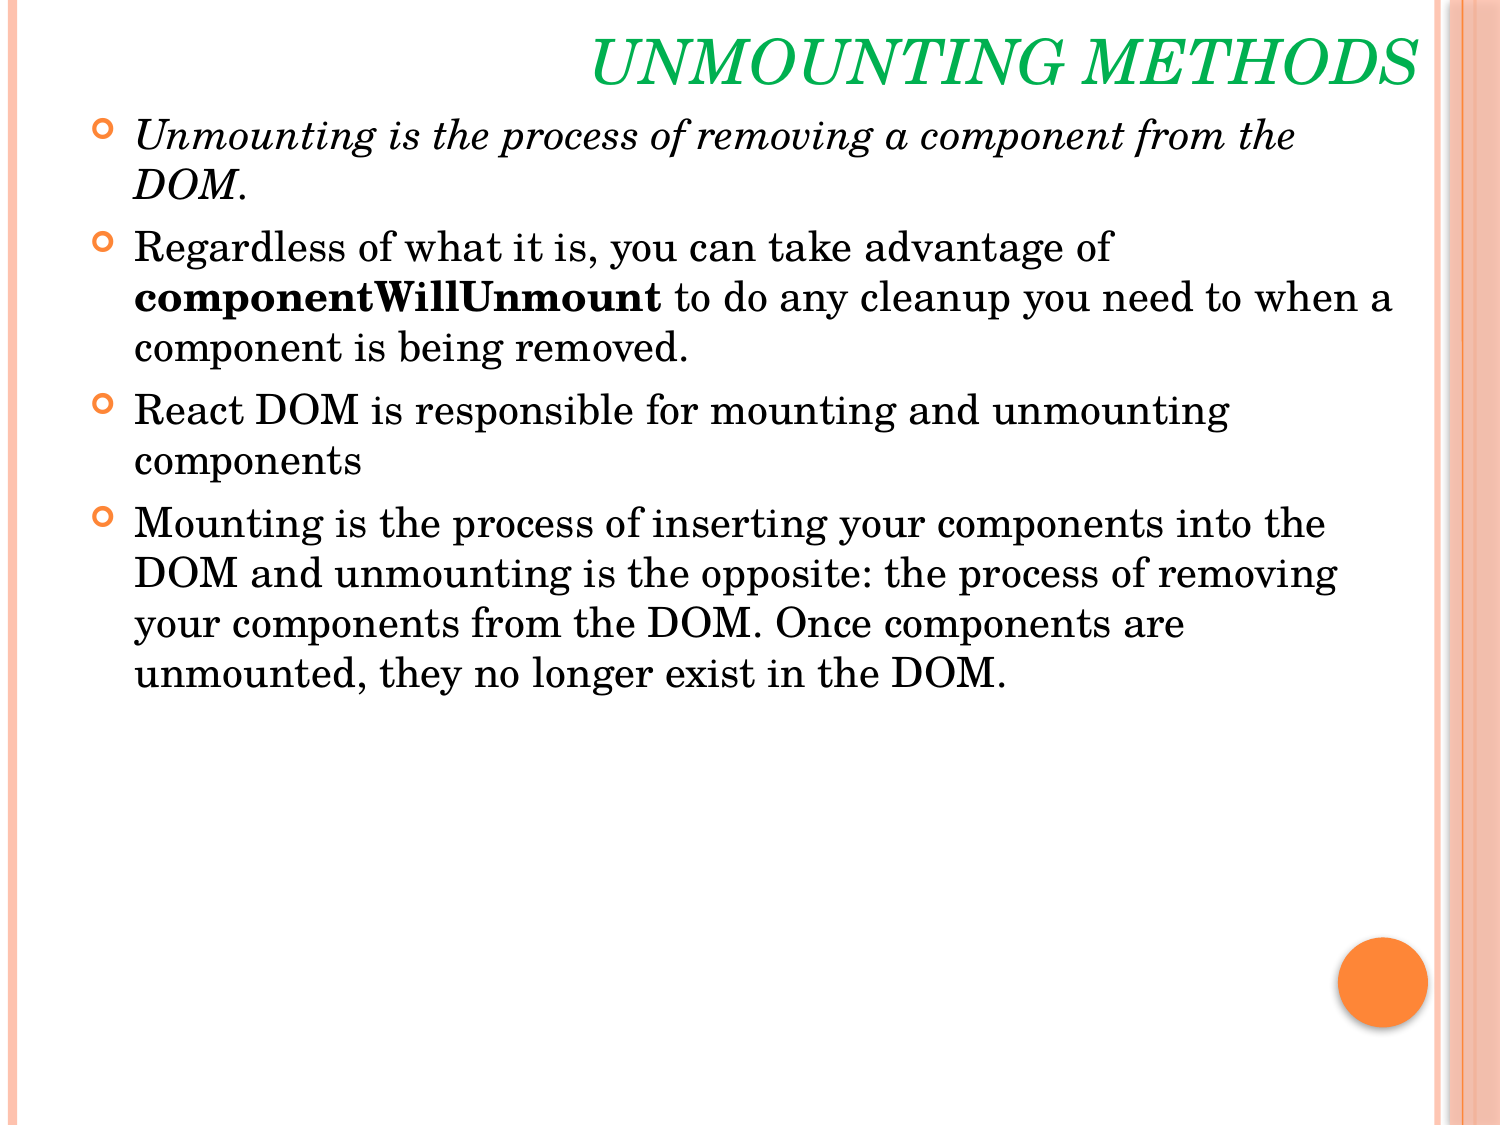

# Unmounting methods
Unmounting is the process of removing a component from the DOM.
Regardless of what it is, you can take advantage of componentWillUnmount to do any cleanup you need to when a component is being removed.
React DOM is responsible for mounting and unmounting components
Mounting is the process of inserting your components into the DOM and unmounting is the opposite: the process of removing your components from the DOM. Once components are unmounted, they no longer exist in the DOM.